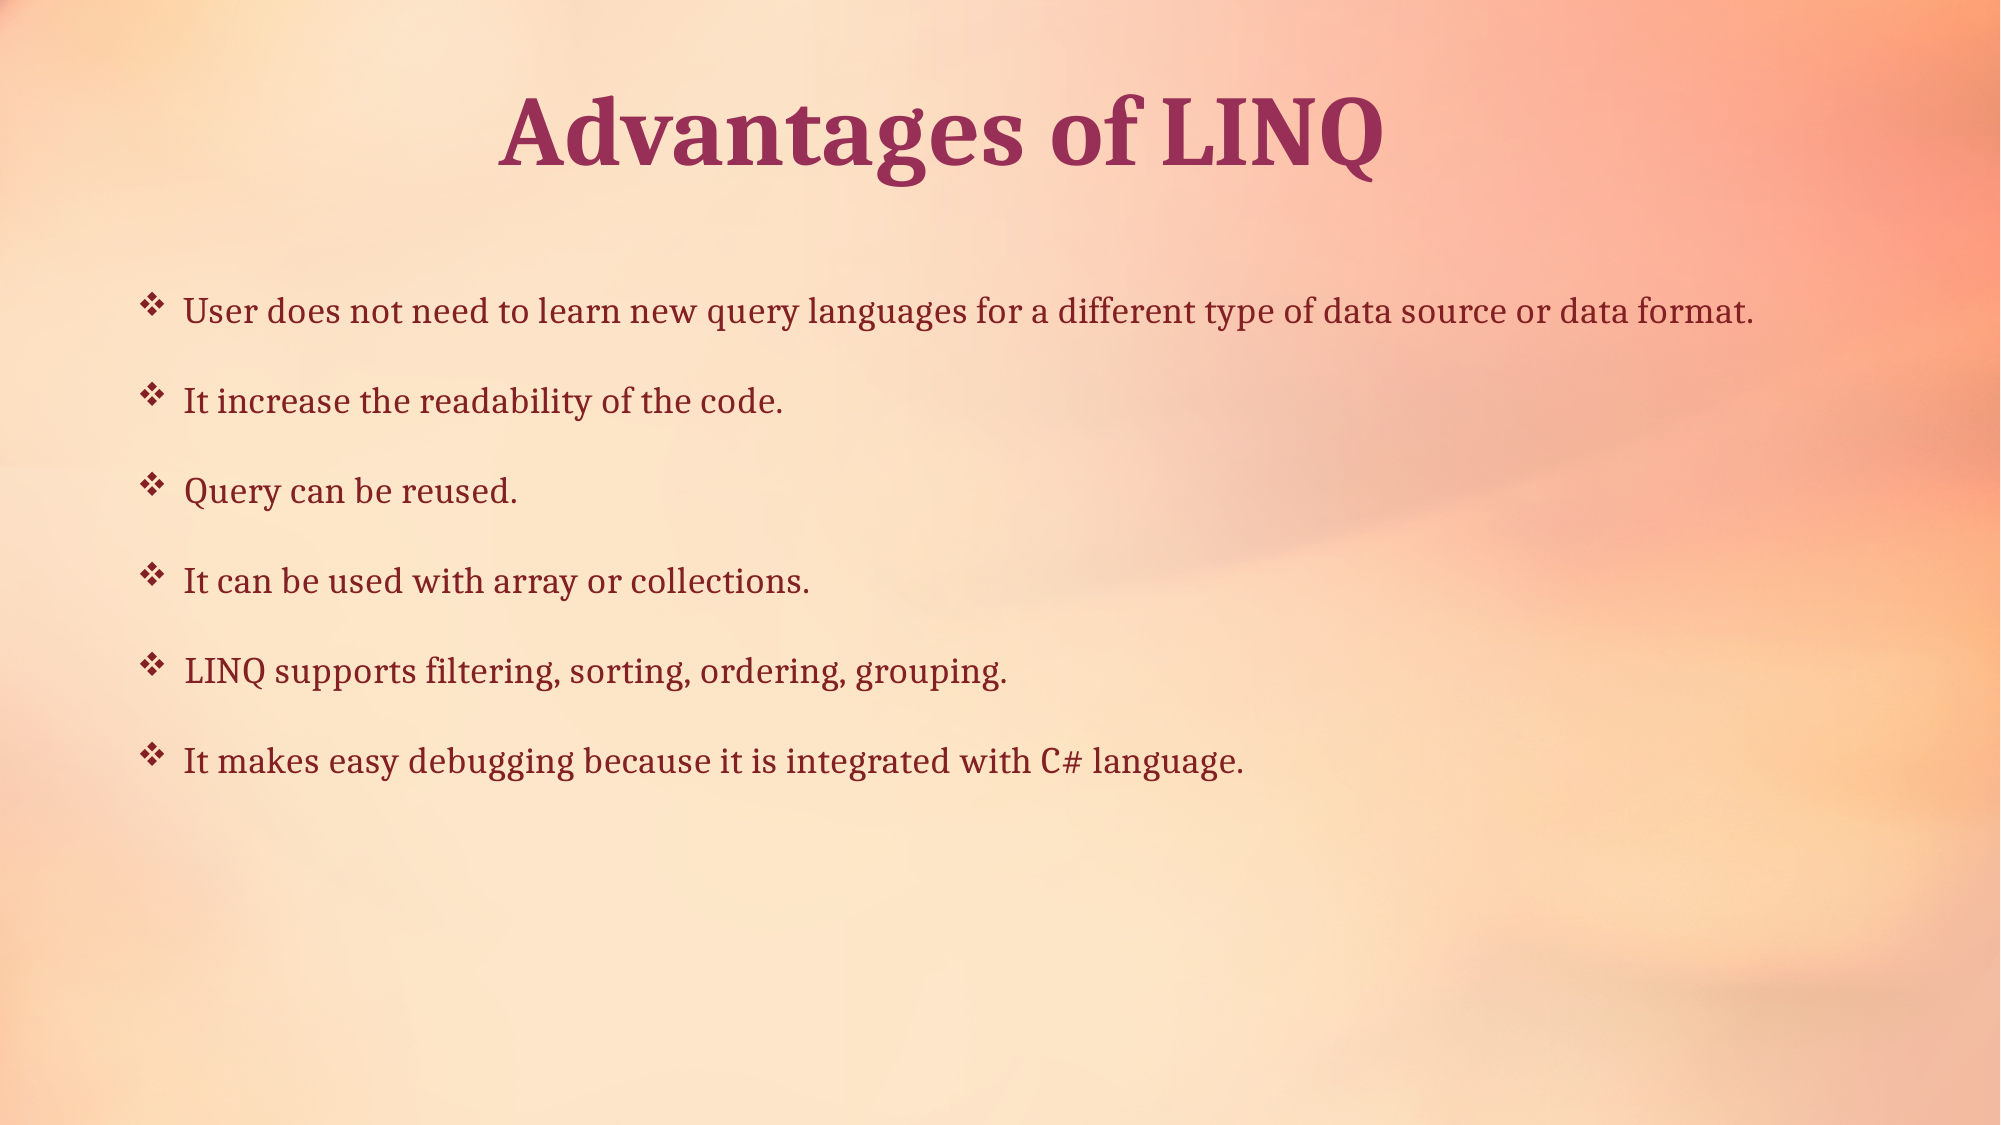

# Advantages of LINQ
User does not need to learn new query languages for a different type of data source or data format.
It increase the readability of the code.
Query can be reused.
It can be used with array or collections.
LINQ supports filtering, sorting, ordering, grouping.
It makes easy debugging because it is integrated with C# language.